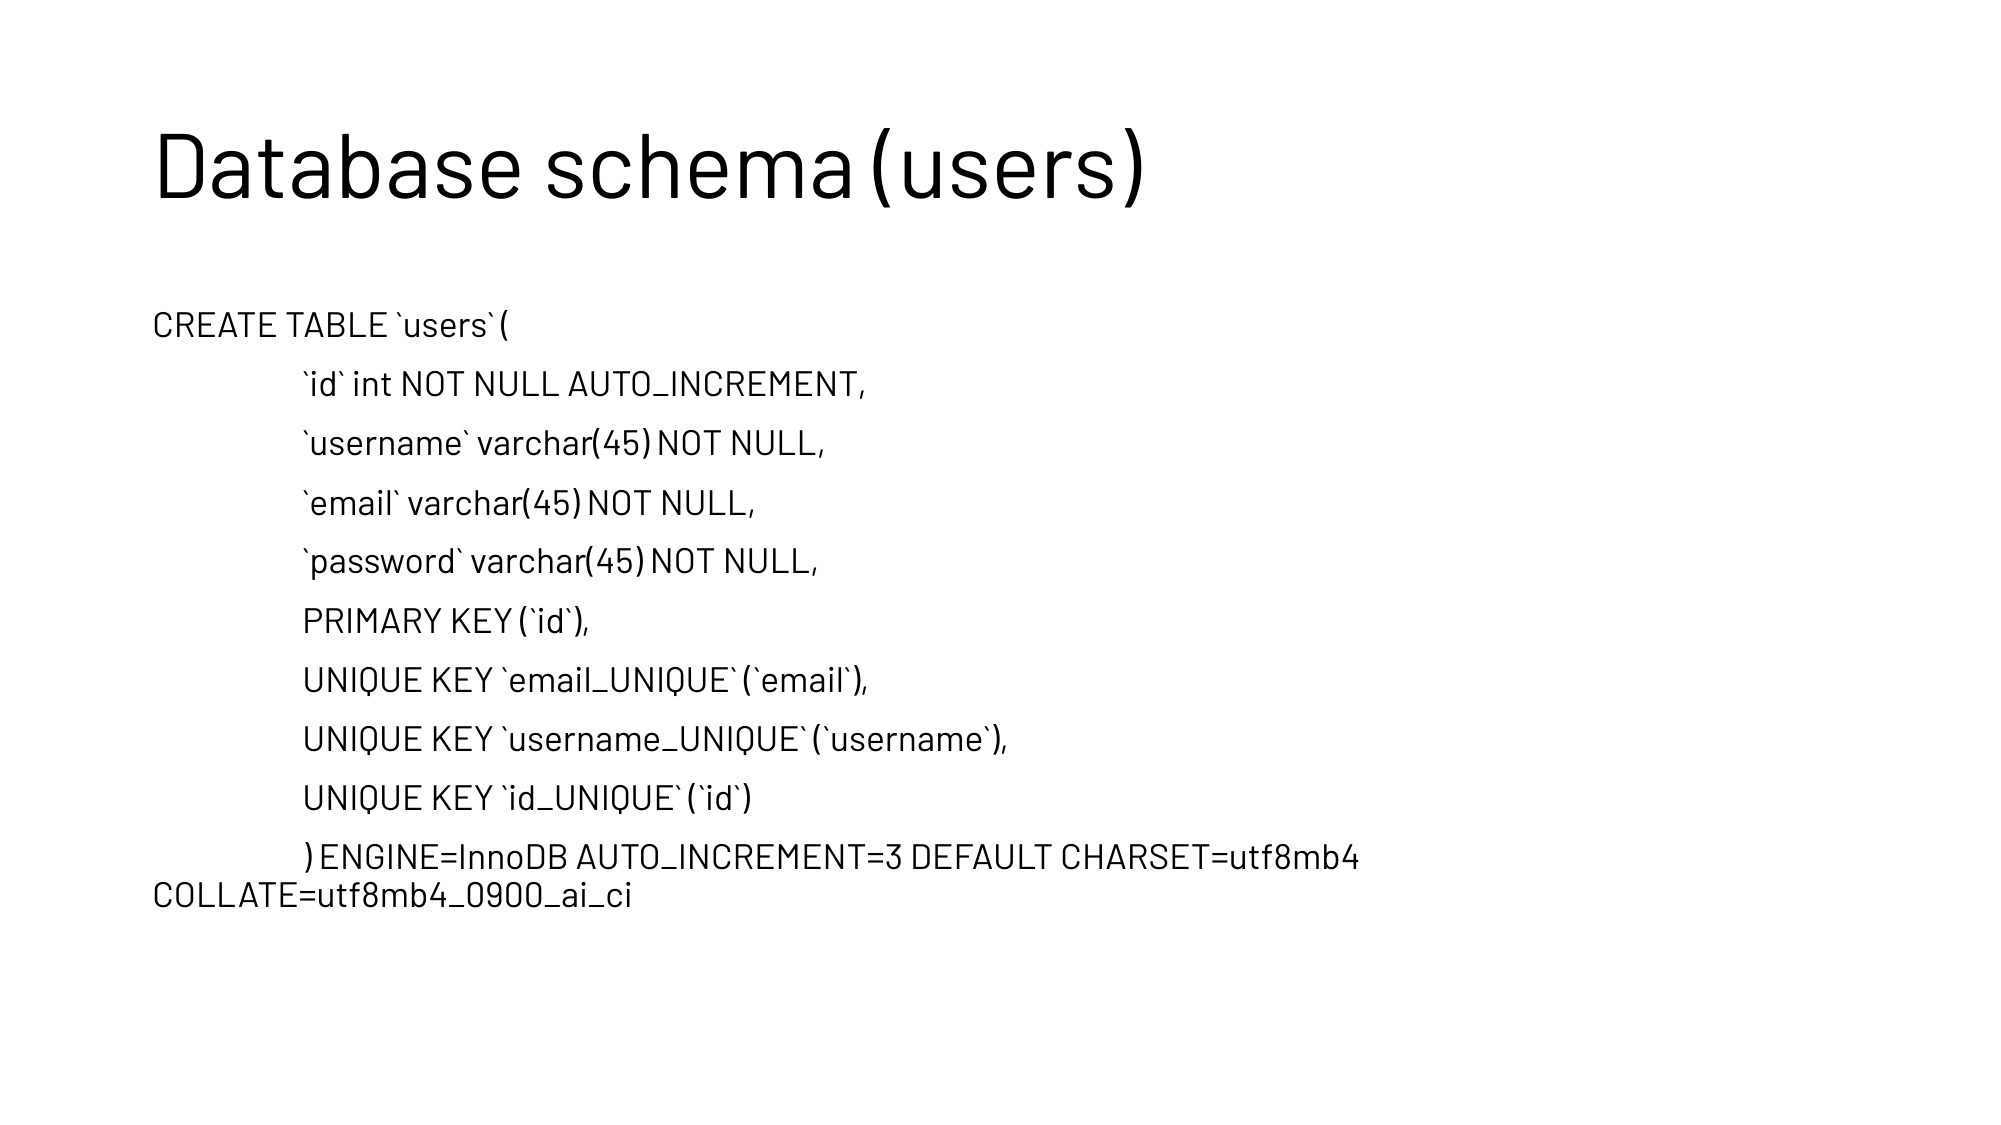

# Database schema (users)
CREATE TABLE `users` (
	`id` int NOT NULL AUTO_INCREMENT,
	`username` varchar(45) NOT NULL,
	`email` varchar(45) NOT NULL,
	`password` varchar(45) NOT NULL,
	PRIMARY KEY (`id`),
	UNIQUE KEY `email_UNIQUE` (`email`),
	UNIQUE KEY `username_UNIQUE` (`username`),
	UNIQUE KEY `id_UNIQUE` (`id`)
	) ENGINE=InnoDB AUTO_INCREMENT=3 DEFAULT CHARSET=utf8mb4 COLLATE=utf8mb4_0900_ai_ci